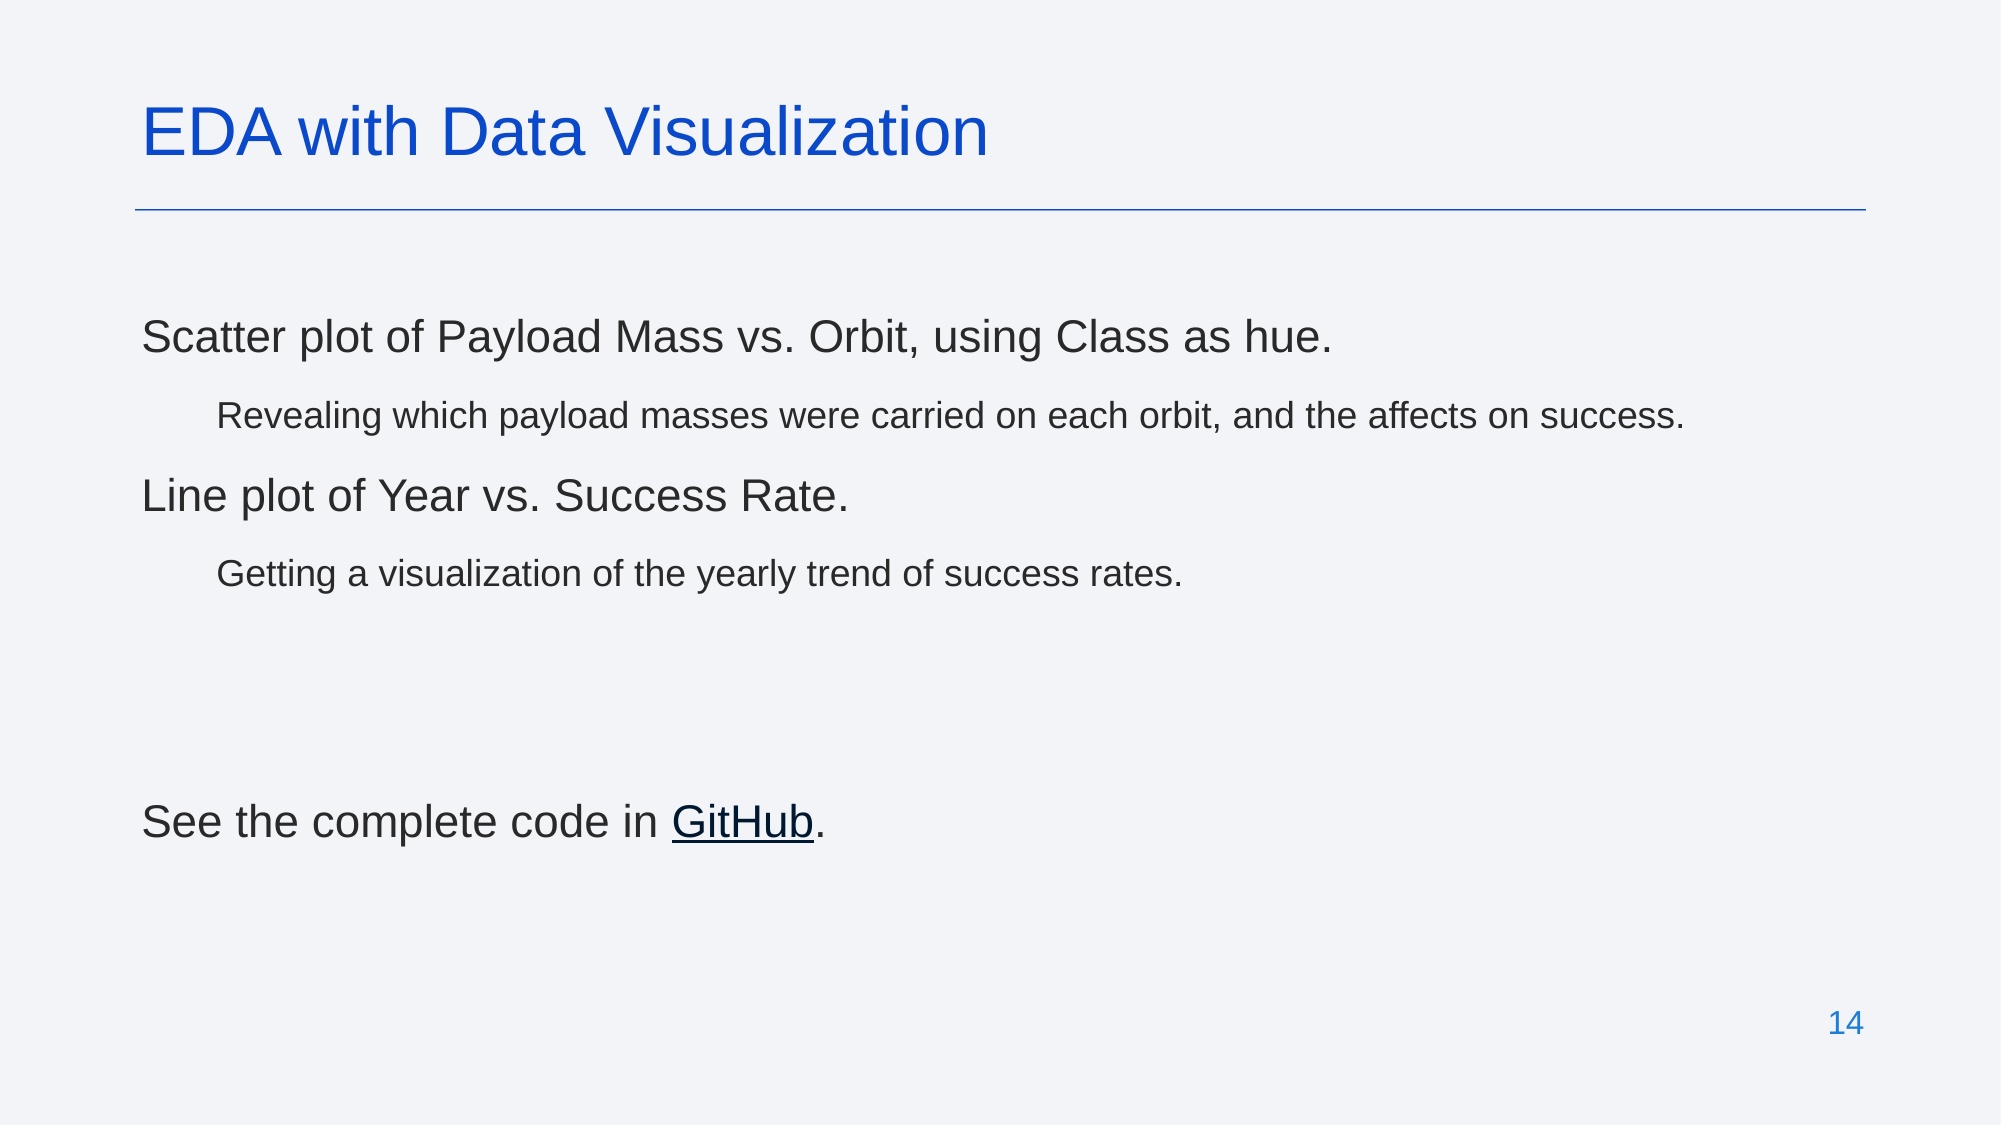

EDA with Data Visualization
Scatter plot of Payload Mass vs. Orbit, using Class as hue.
Revealing which payload masses were carried on each orbit, and the affects on success.
Line plot of Year vs. Success Rate.
Getting a visualization of the yearly trend of success rates.

See the complete code in GitHub.
14